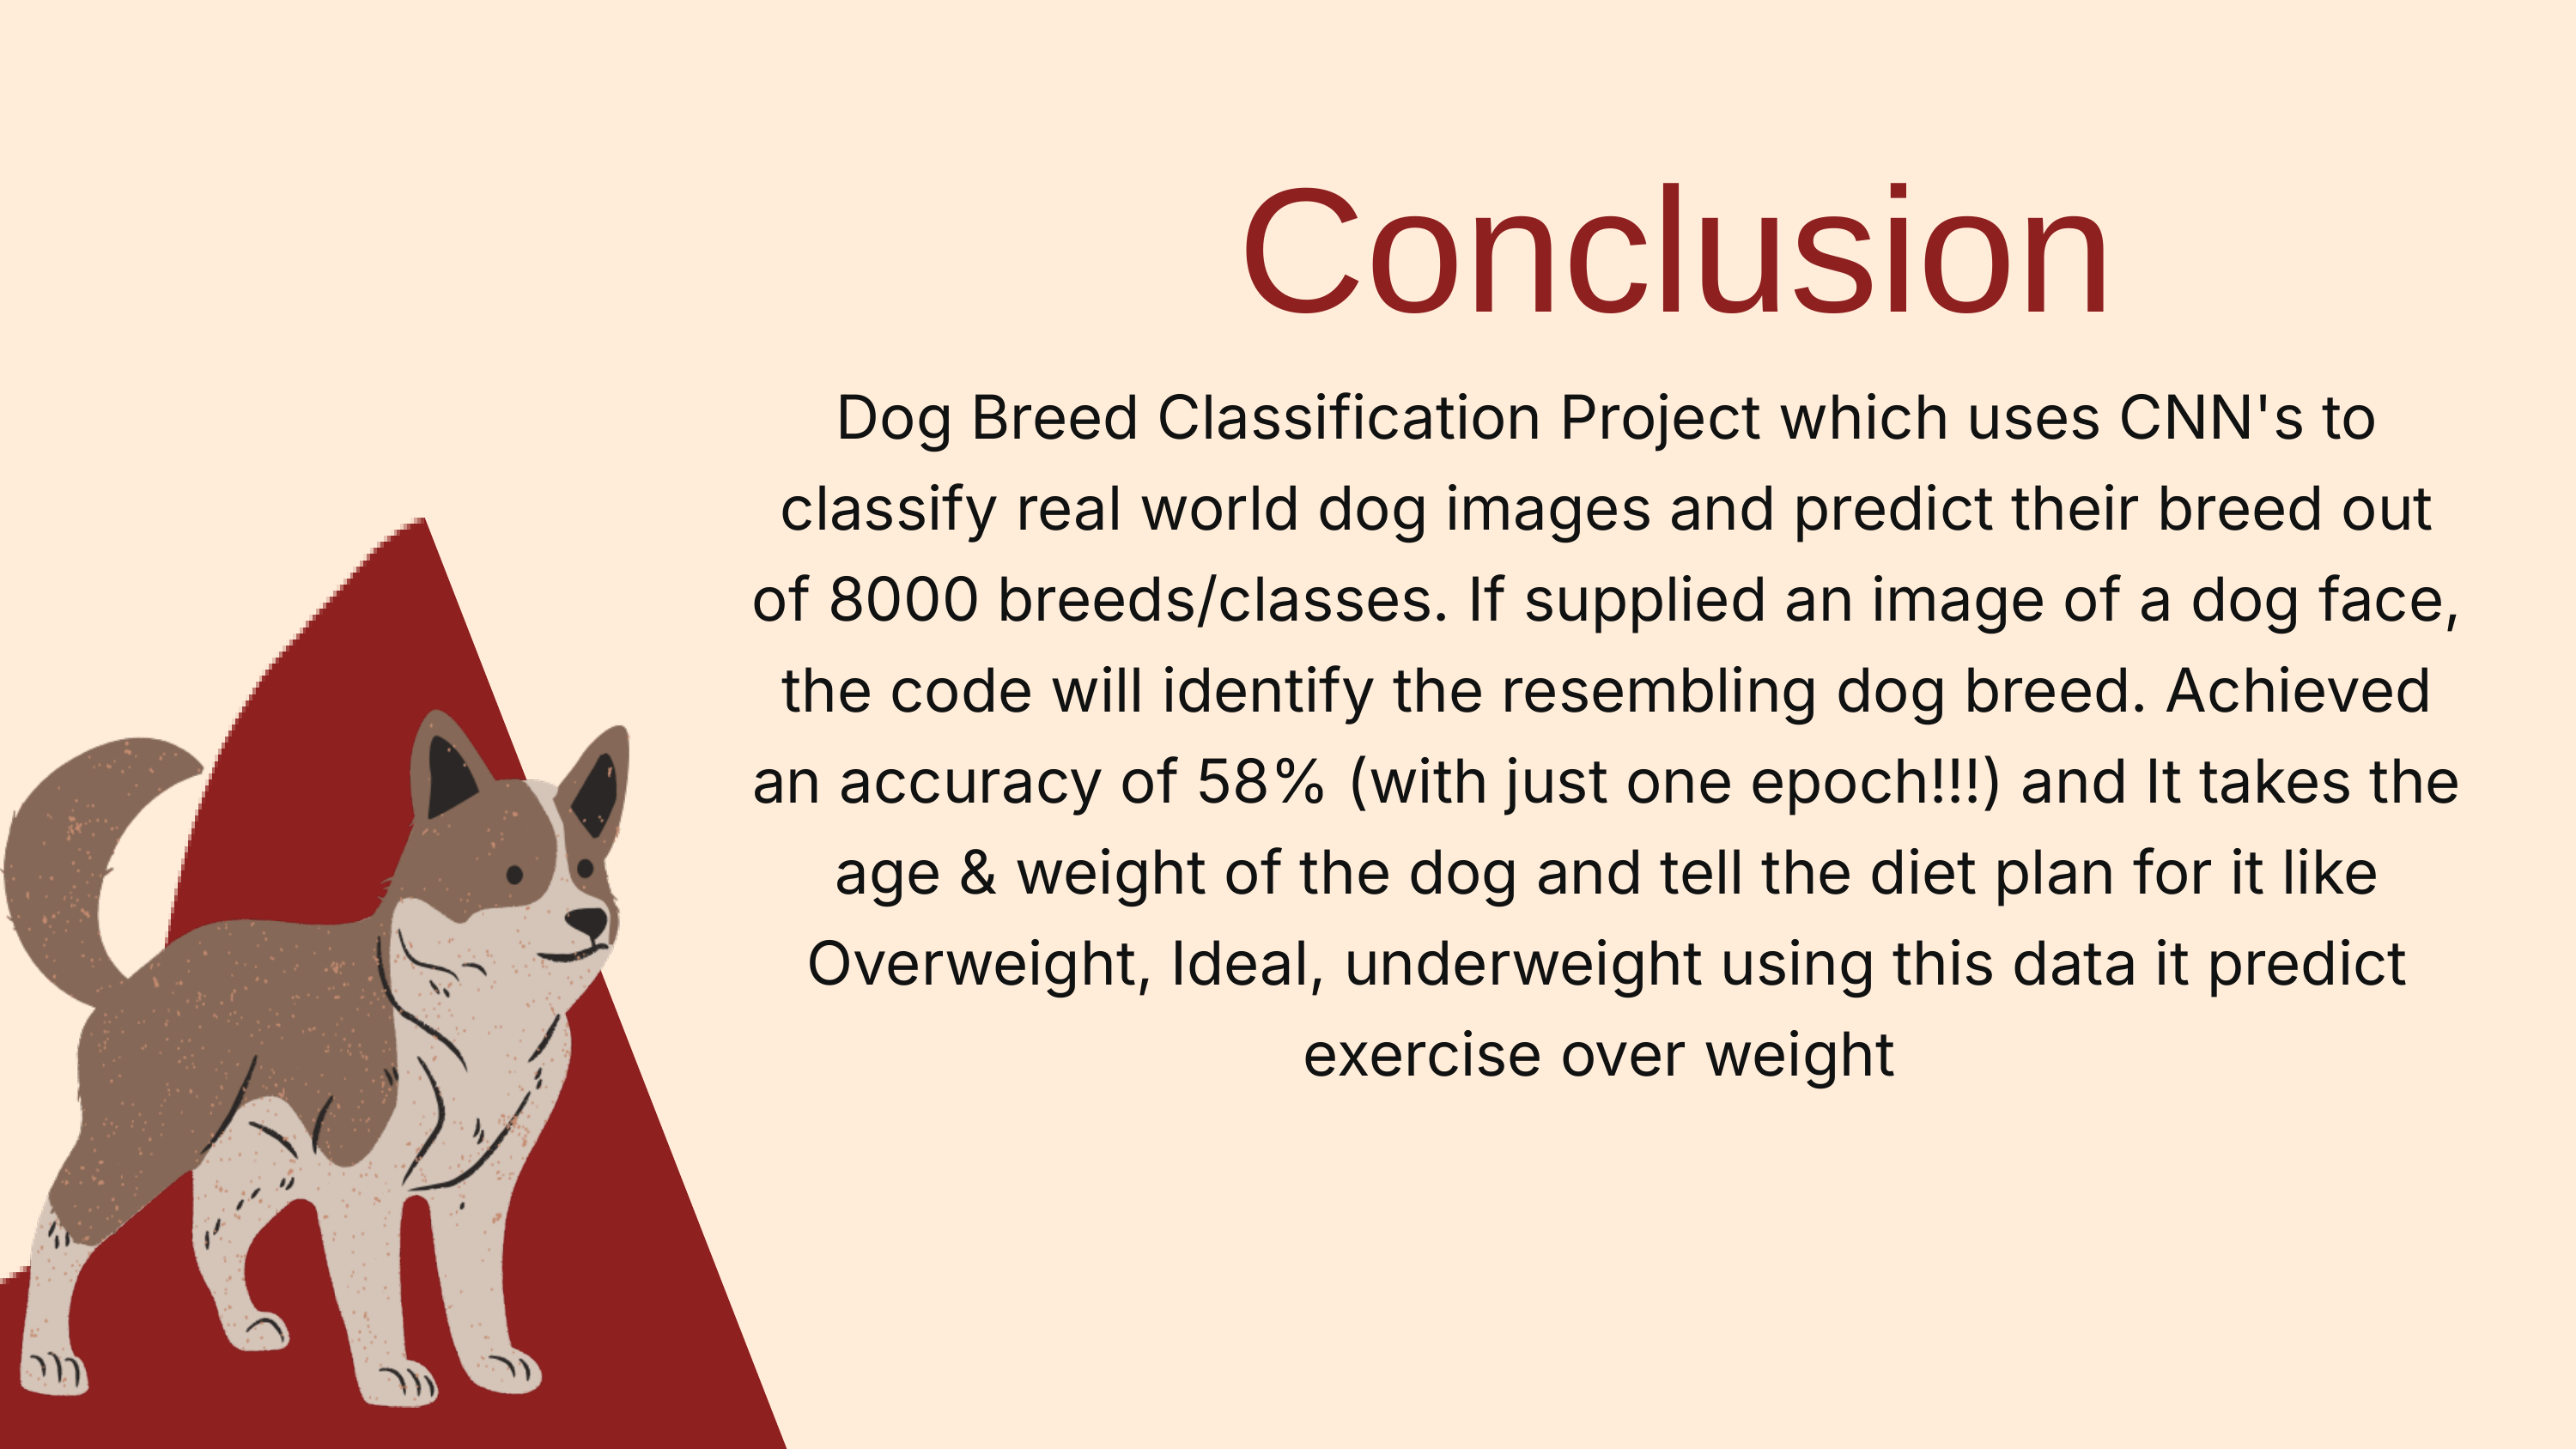

Conclusion
Dog Breed Classification Project which uses CNN's to classify real world dog images and predict their breed out of 8000 breeds/classes. If supplied an image of a dog face, the code will identify the resembling dog breed. Achieved an accuracy of 58% (with just one epoch!!!) and It takes the age & weight of the dog and tell the diet plan for it like Overweight, Ideal, underweight using this data it predict exercise over weight